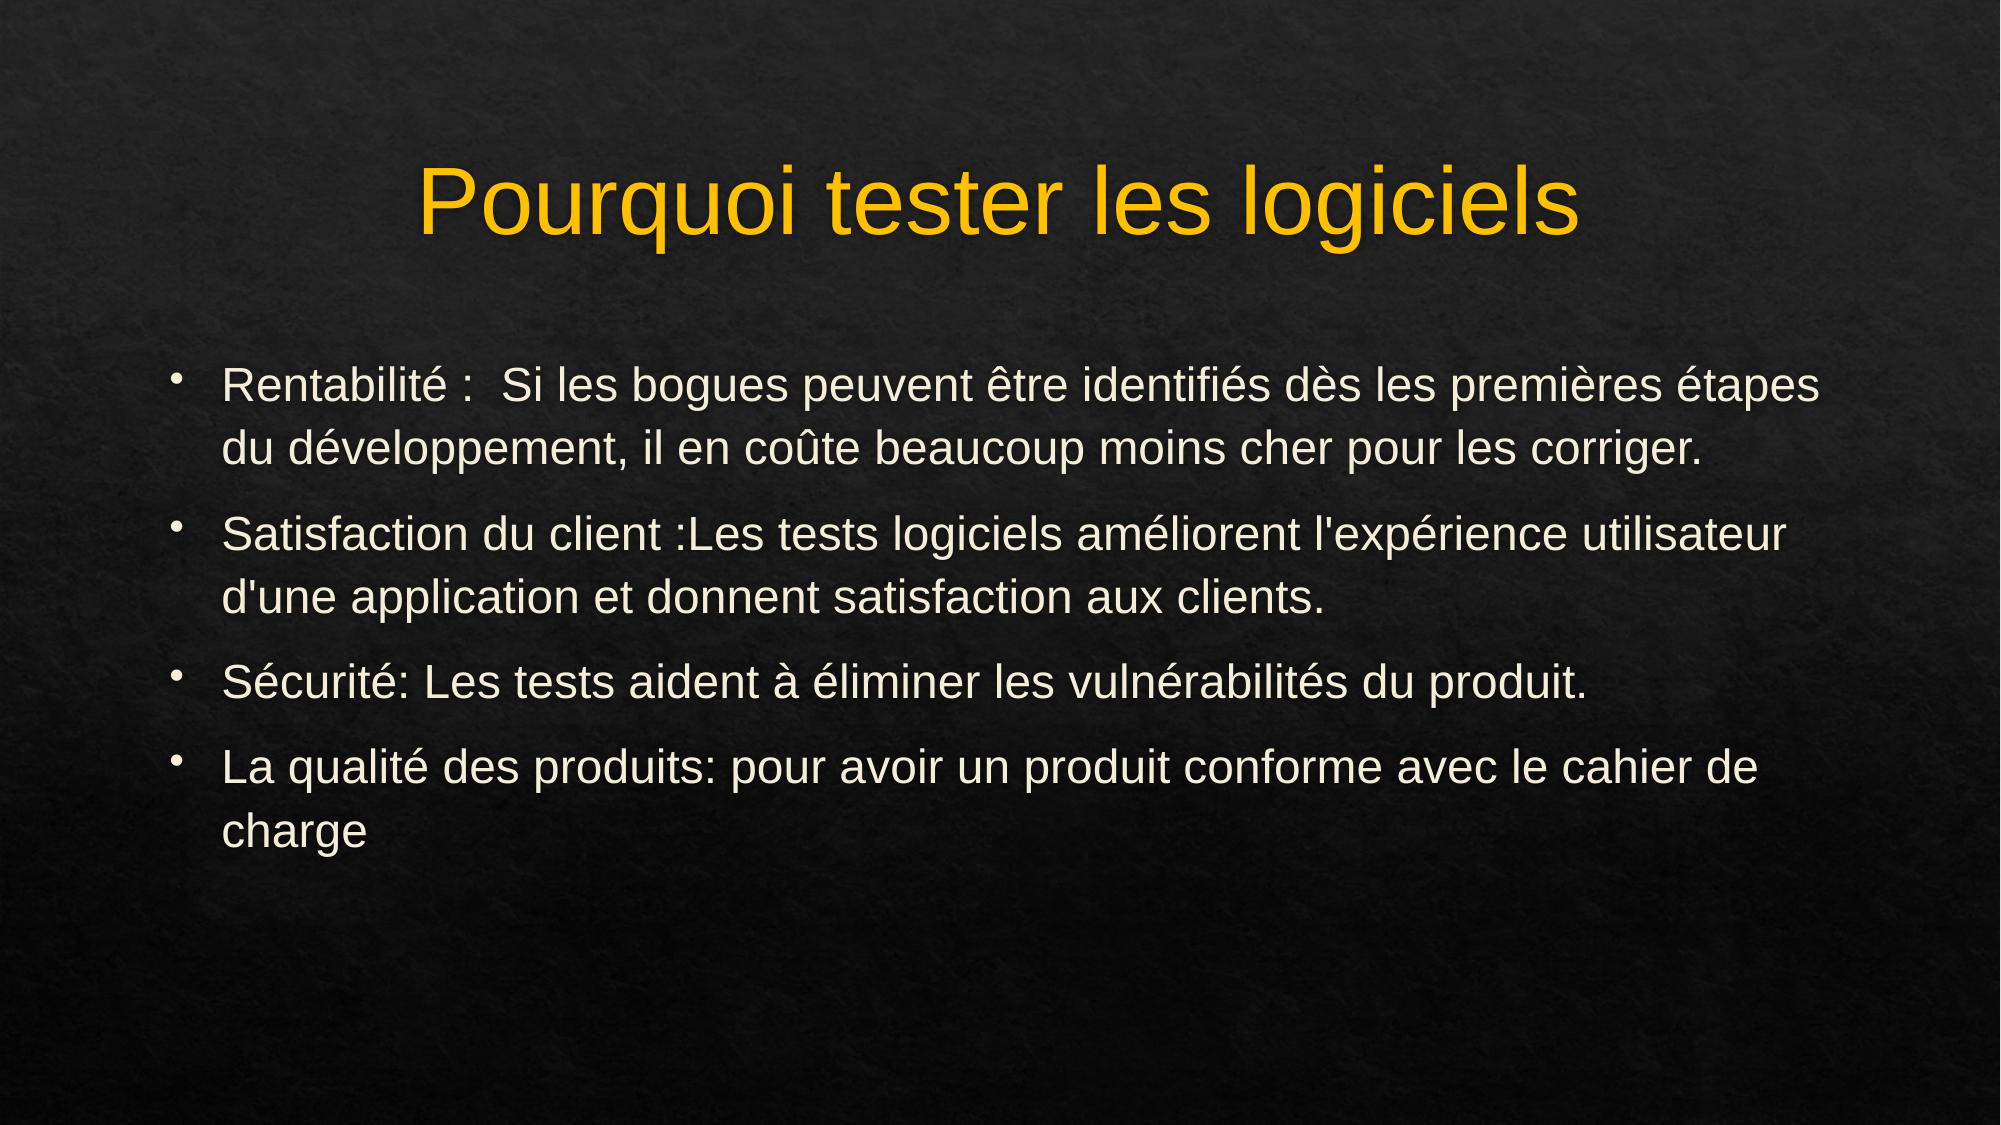

# Pourquoi tester les logiciels
Rentabilité :  Si les bogues peuvent être identifiés dès les premières étapes du développement, il en coûte beaucoup moins cher pour les corriger.
Satisfaction du client :Les tests logiciels améliorent l'expérience utilisateur d'une application et donnent satisfaction aux clients.
Sécurité: Les tests aident à éliminer les vulnérabilités du produit.
La qualité des produits: pour avoir un produit conforme avec le cahier de charge